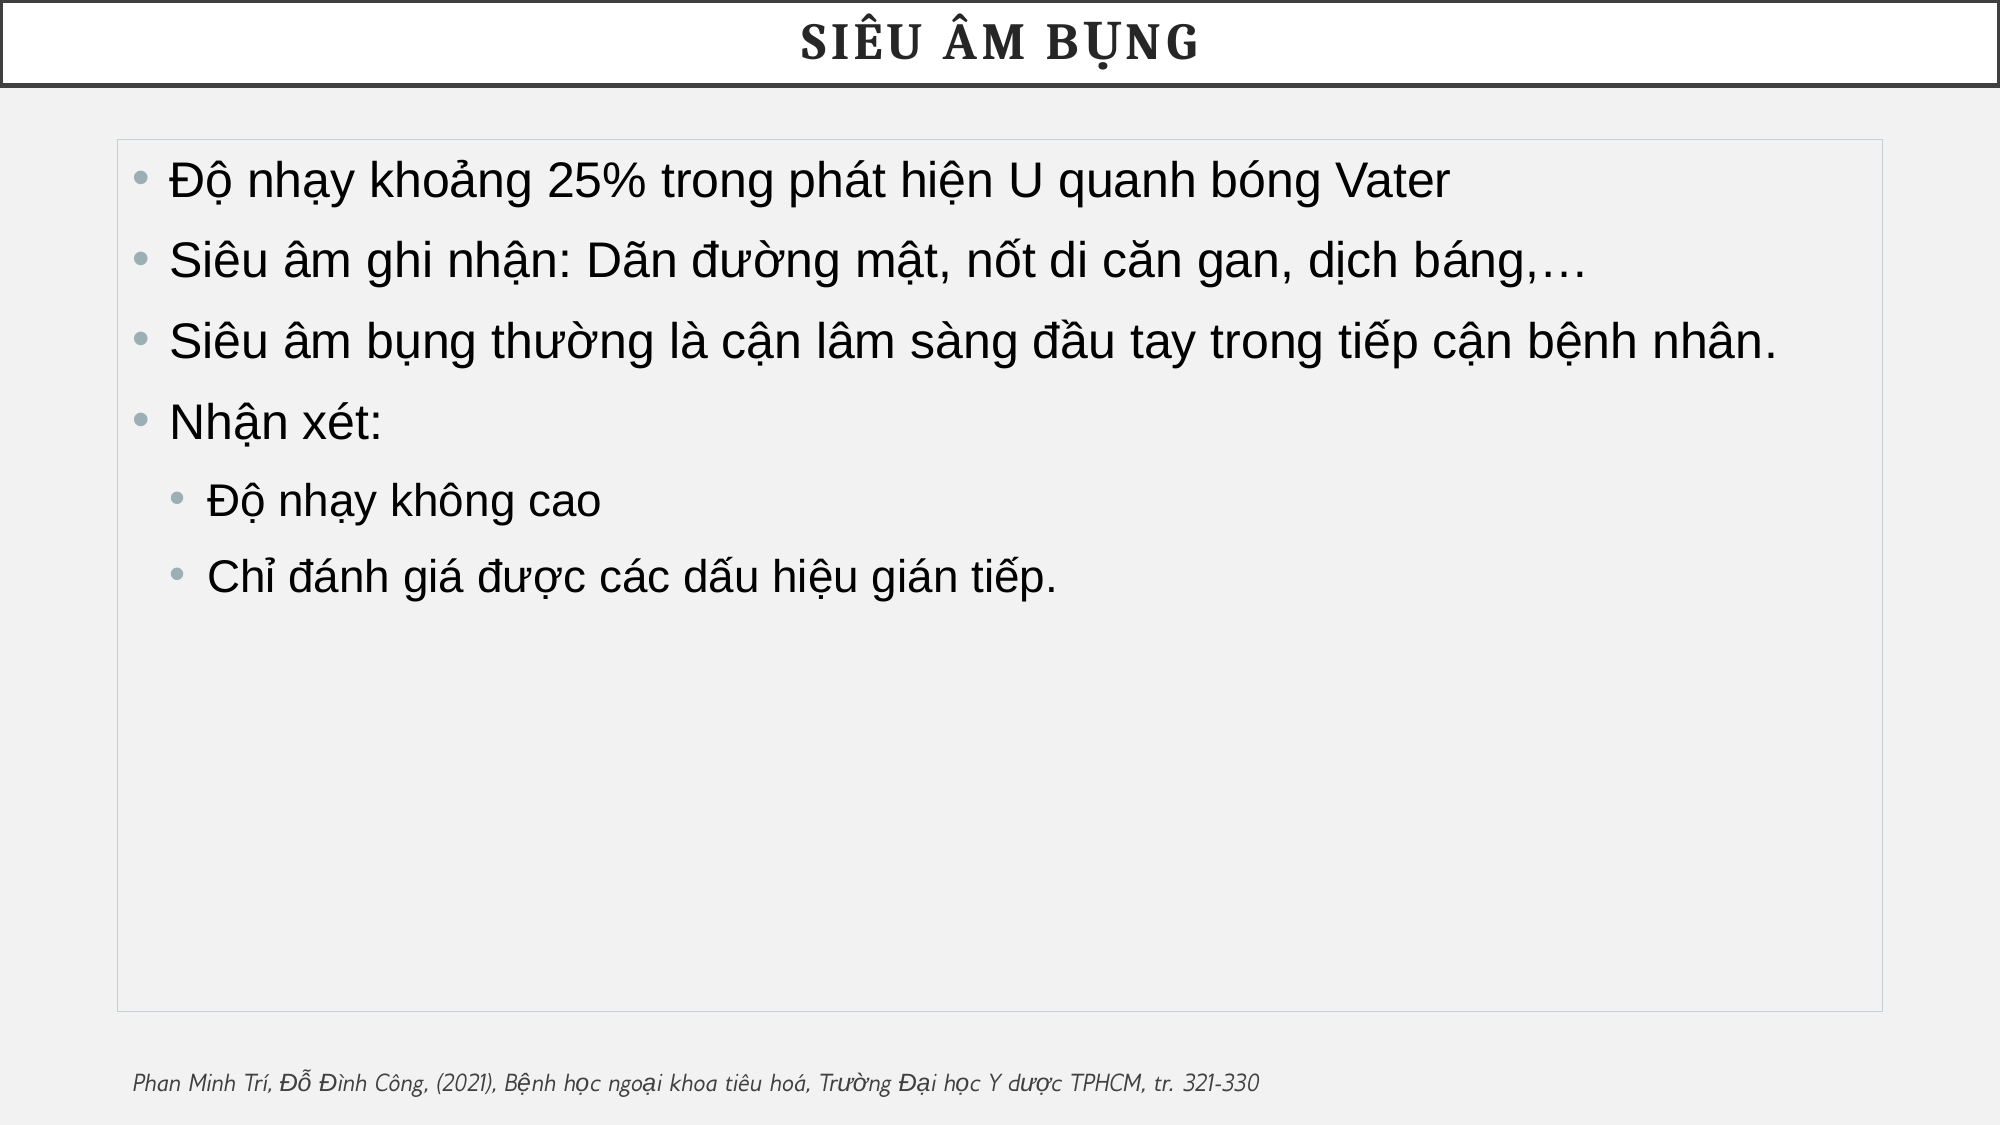

SIÊU ÂM BỤNG
Độ nhạy khoảng 25% trong phát hiện U quanh bóng Vater
Siêu âm ghi nhận: Dãn đường mật, nốt di căn gan, dịch báng,…
Siêu âm bụng thường là cận lâm sàng đầu tay trong tiếp cận bệnh nhân.
Nhận xét:
Độ nhạy không cao
Chỉ đánh giá được các dấu hiệu gián tiếp.

Phan Minh Trí, Đỗ Đình Công, (2021), Bệnh học ngoại khoa tiêu hoá, Trường Đại học Y dược TPHCM, tr. 321-330